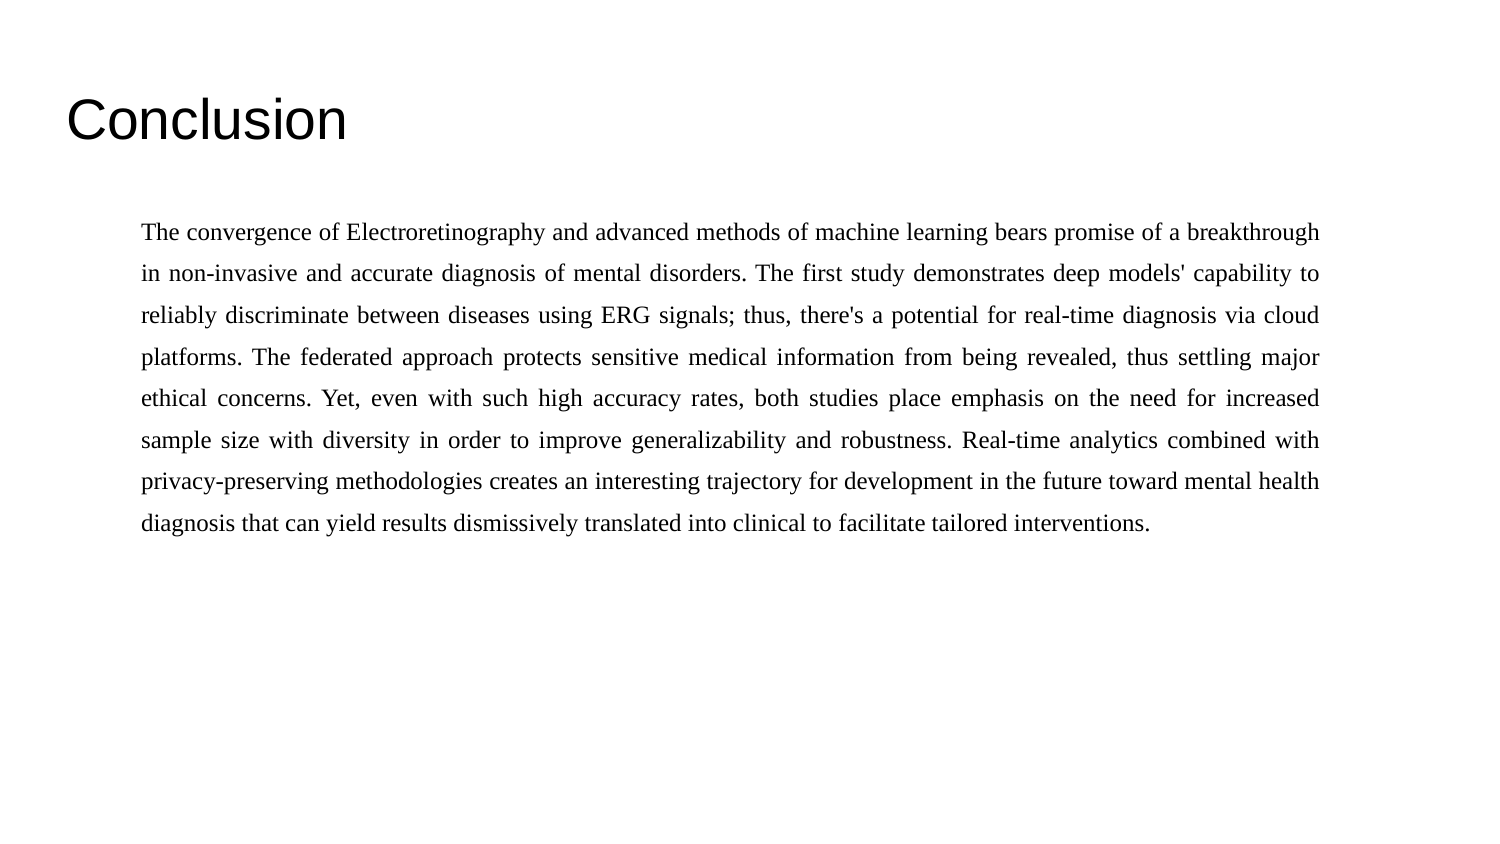

# Conclusion
The convergence of Electroretinography and advanced methods of machine learning bears promise of a breakthrough in non-invasive and accurate diagnosis of mental disorders. The first study demonstrates deep models' capability to reliably discriminate between diseases using ERG signals; thus, there's a potential for real-time diagnosis via cloud platforms. The federated approach protects sensitive medical information from being revealed, thus settling major ethical concerns. Yet, even with such high accuracy rates, both studies place emphasis on the need for increased sample size with diversity in order to improve generalizability and robustness. Real-time analytics combined with privacy-preserving methodologies creates an interesting trajectory for development in the future toward mental health diagnosis that can yield results dismissively translated into clinical to facilitate tailored interventions.